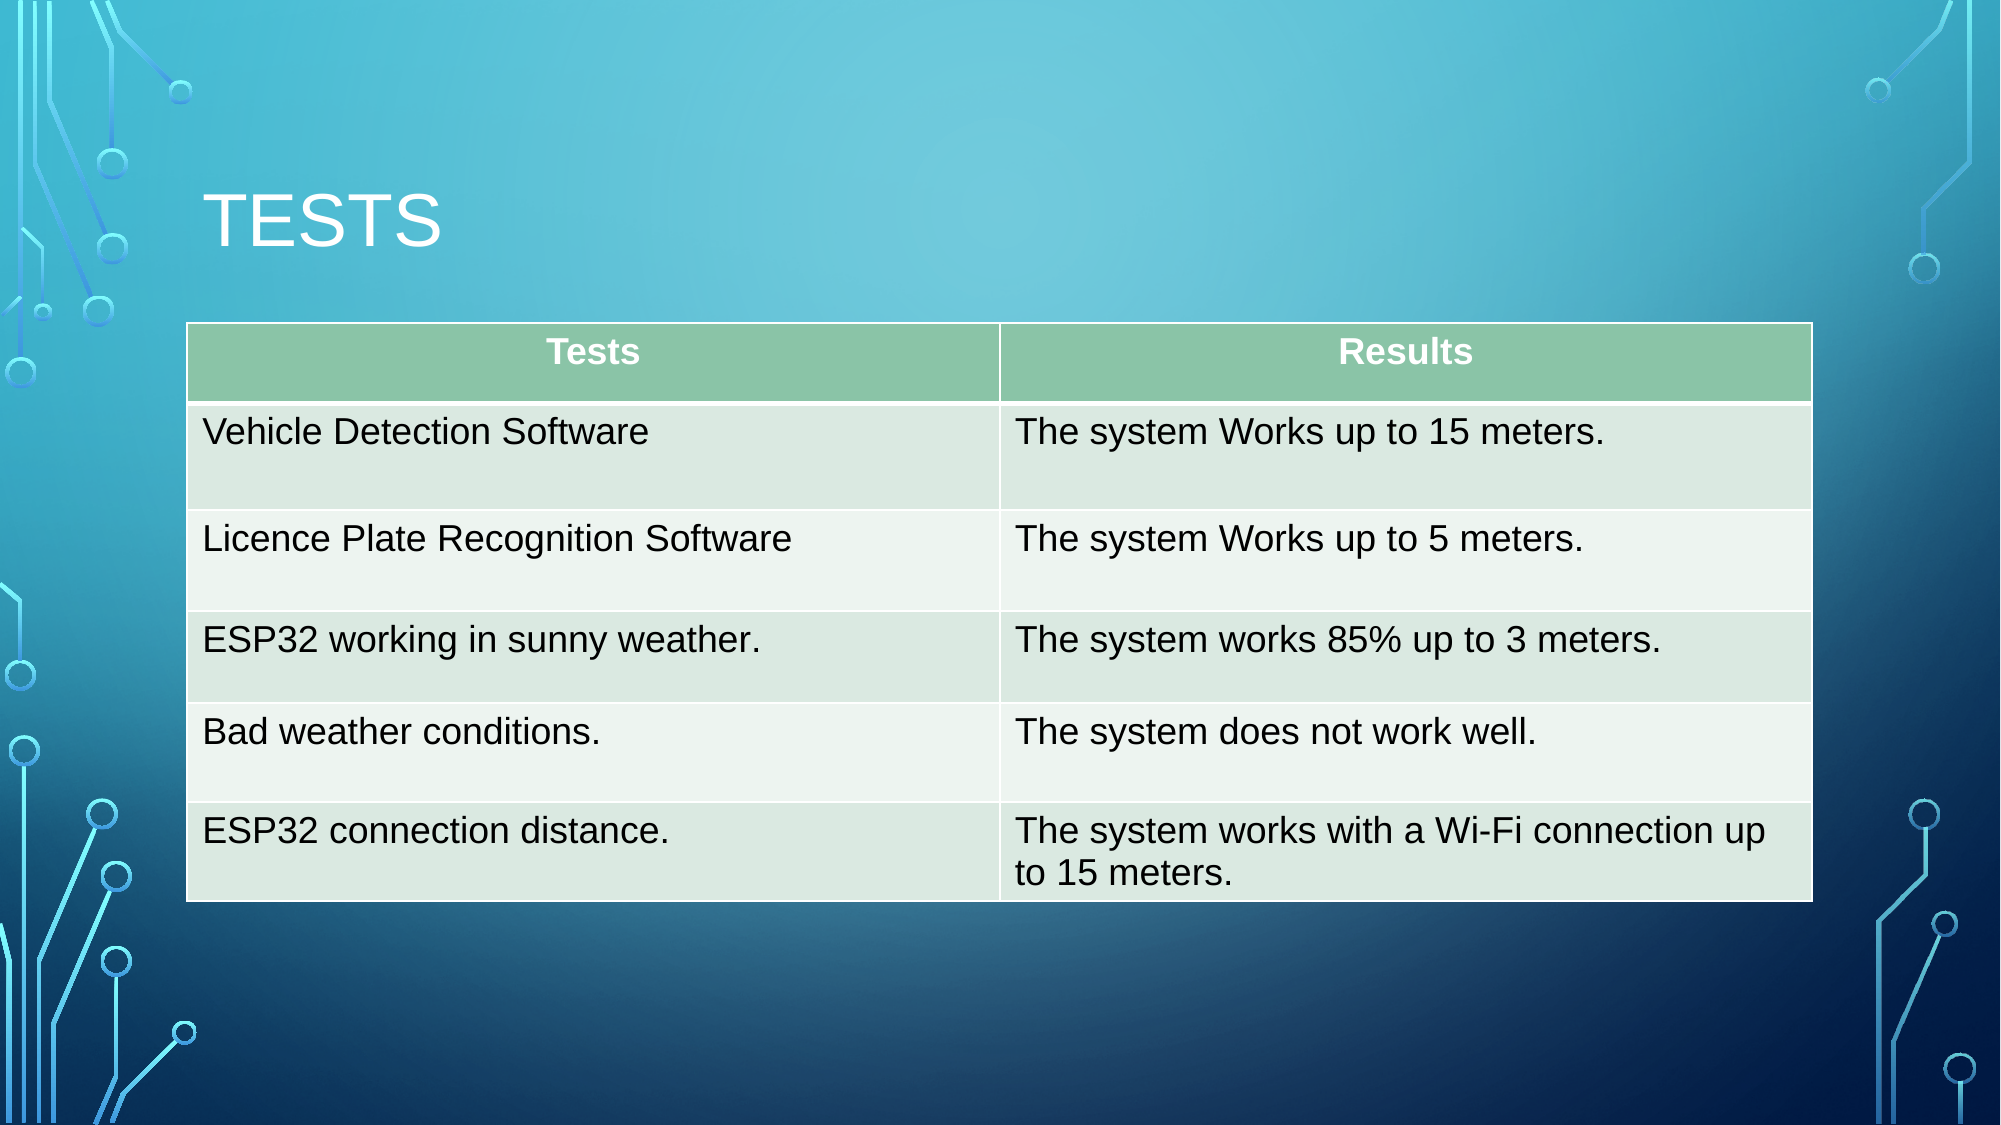

# TESTS
| Tests | Results |
| --- | --- |
| Vehicle Detection Software | The system Works up to 15 meters. |
| Licence Plate Recognition Software | The system Works up to 5 meters. |
| ESP32 working in sunny weather. | The system works 85% up to 3 meters. |
| Bad weather conditions. | The system does not work well. |
| ESP32 connection distance. | The system works with a Wi-Fi connection up to 15 meters. |